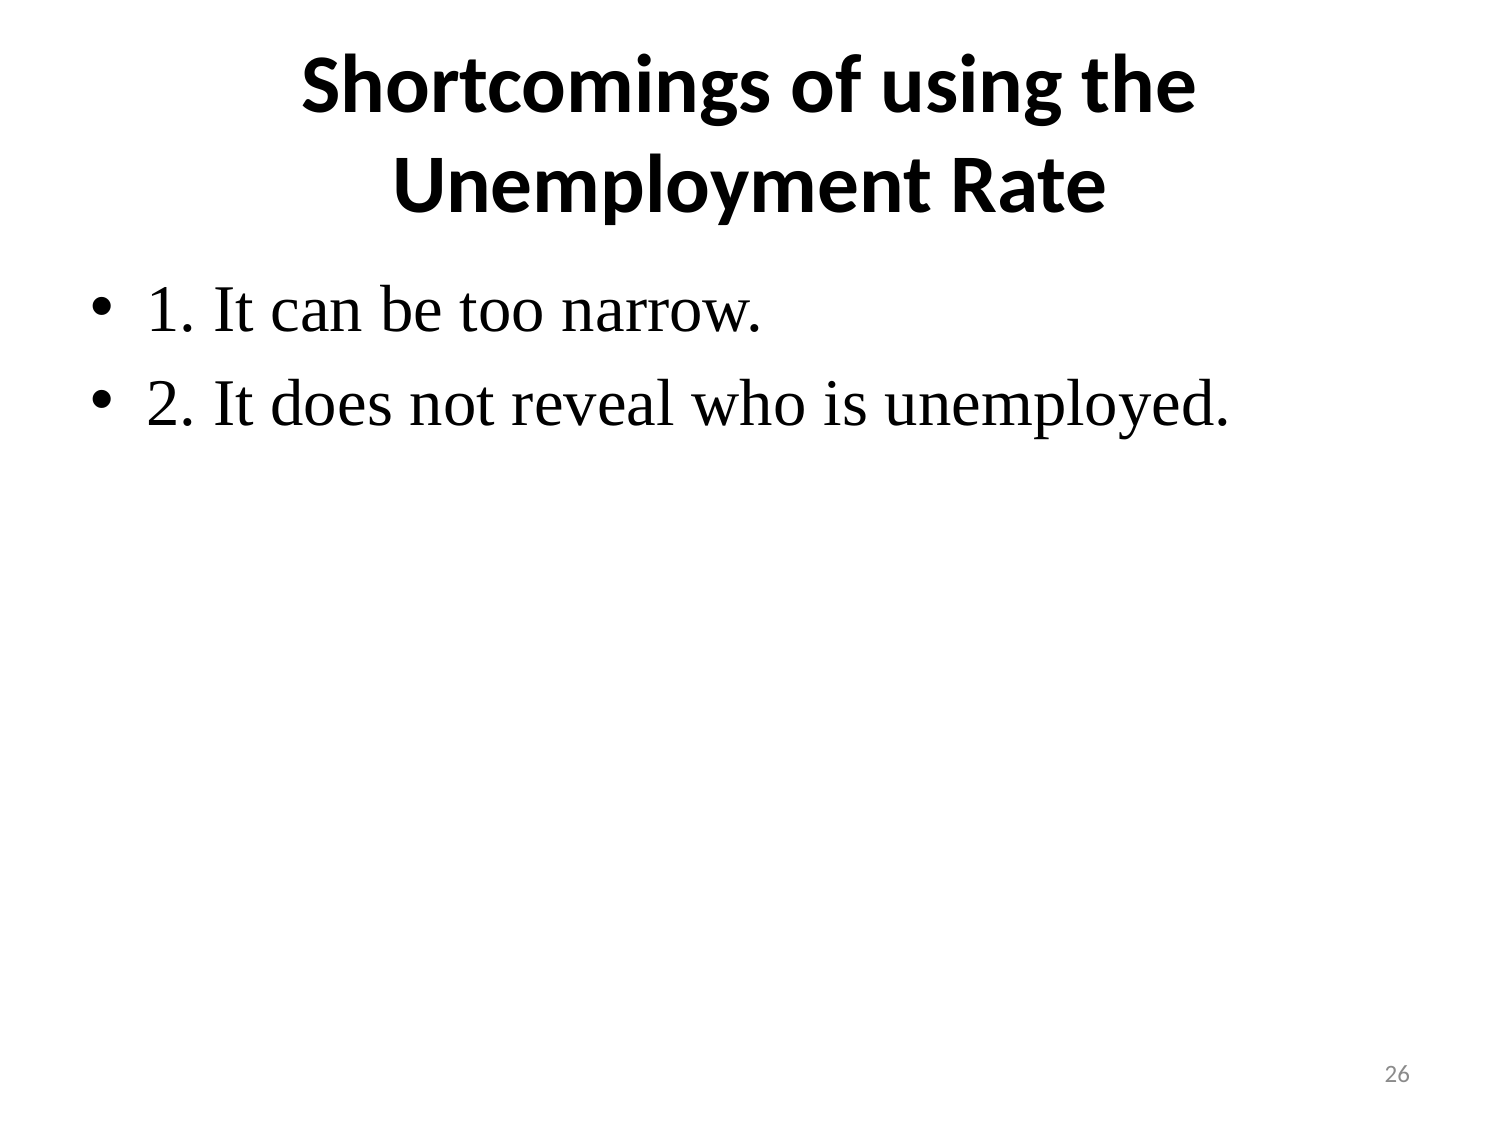

# Shortcomings of using the Unemployment Rate
1. It can be too narrow.
2. It does not reveal who is unemployed.

26